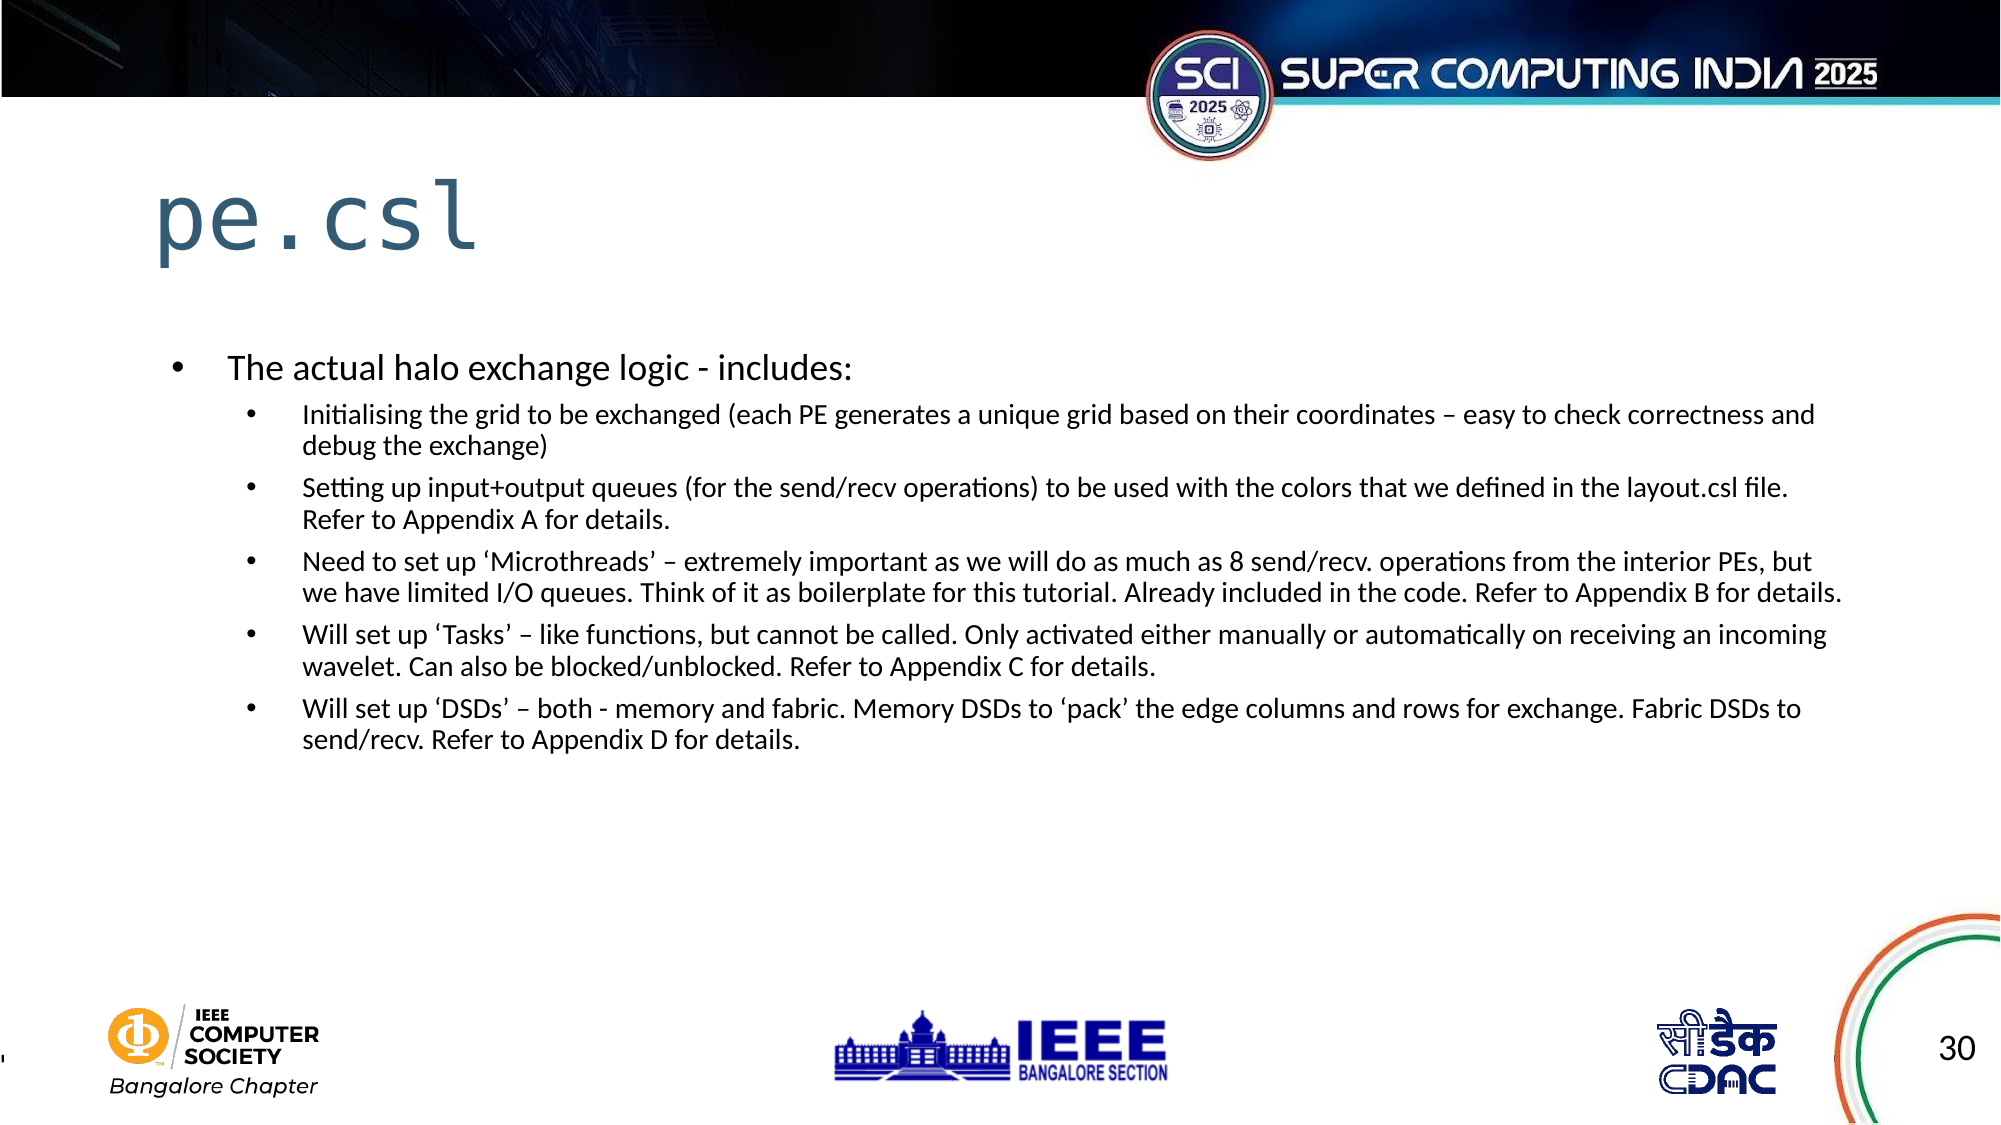

# pe.csl
The actual halo exchange logic - includes:
Initialising the grid to be exchanged (each PE generates a unique grid based on their coordinates – easy to check correctness and debug the exchange)
Setting up input+output queues (for the send/recv operations) to be used with the colors that we defined in the layout.csl file. Refer to Appendix A for details.
Need to set up ‘Microthreads’ – extremely important as we will do as much as 8 send/recv. operations from the interior PEs, but we have limited I/O queues. Think of it as boilerplate for this tutorial. Already included in the code. Refer to Appendix B for details.
Will set up ‘Tasks’ – like functions, but cannot be called. Only activated either manually or automatically on receiving an incoming wavelet. Can also be blocked/unblocked. Refer to Appendix C for details.
Will set up ‘DSDs’ – both - memory and fabric. Memory DSDs to ‘pack’ the edge columns and rows for exchange. Fabric DSDs to send/recv. Refer to Appendix D for details.